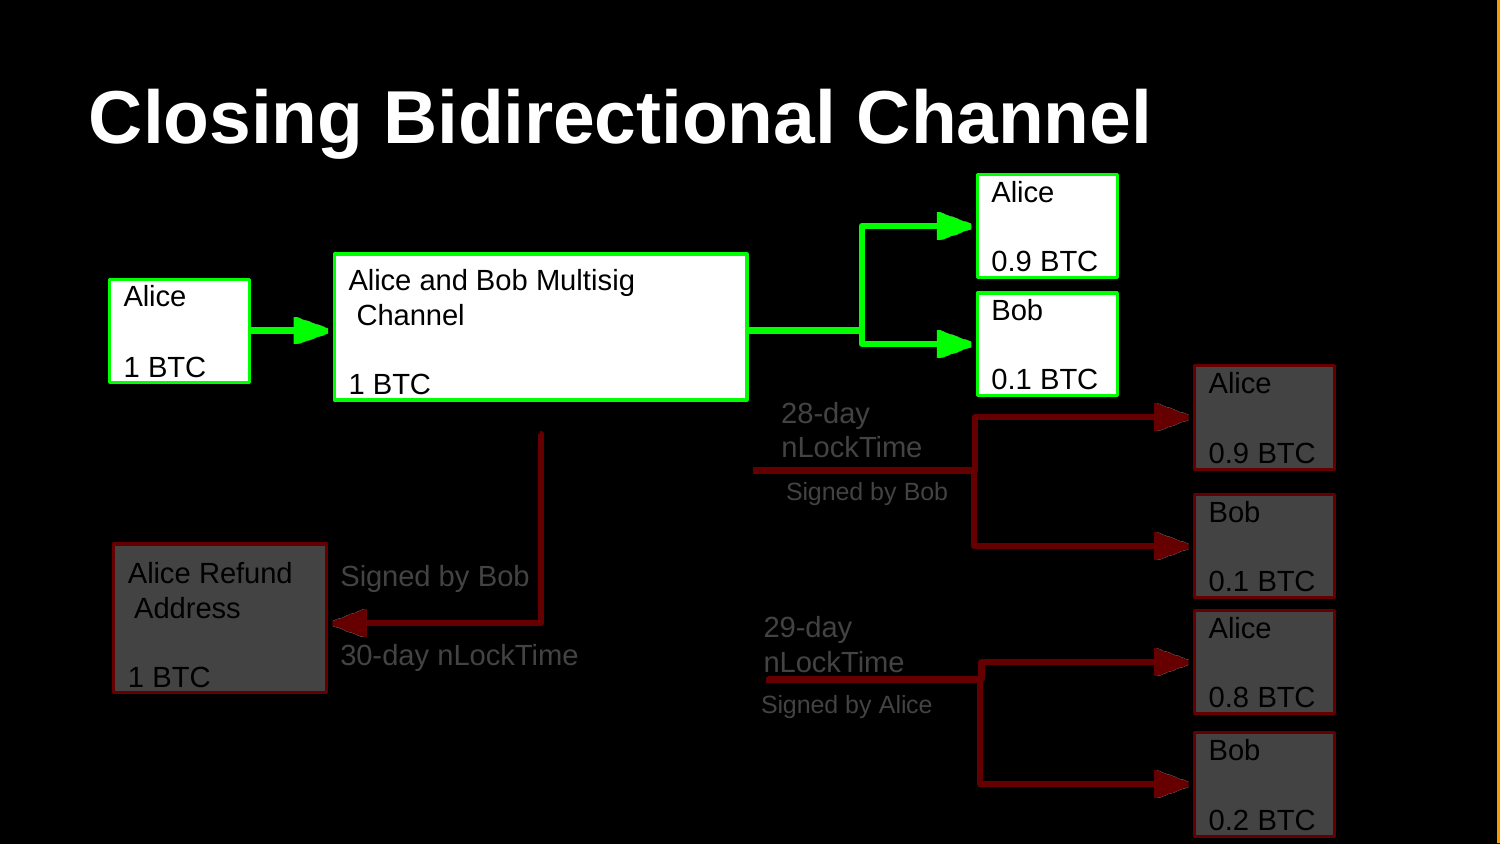

# Closing Bidirectional Channel
Alice

0.9 BTC
Alice and Bob Multisig  Channel

1 BTC
Alice

1 BTC
Bob

0.1 BTC
Alice

0.9 BTC
28-day

nLockTime

Signed by Bob
Bob

Alice Refund  Address

1 BTC
Signed by Bob
0.1 BTC
29-day  nLockTime
Alice

30-day nLockTime

0.8 BTC

Signed by Alice
Bob

0.2 BTC